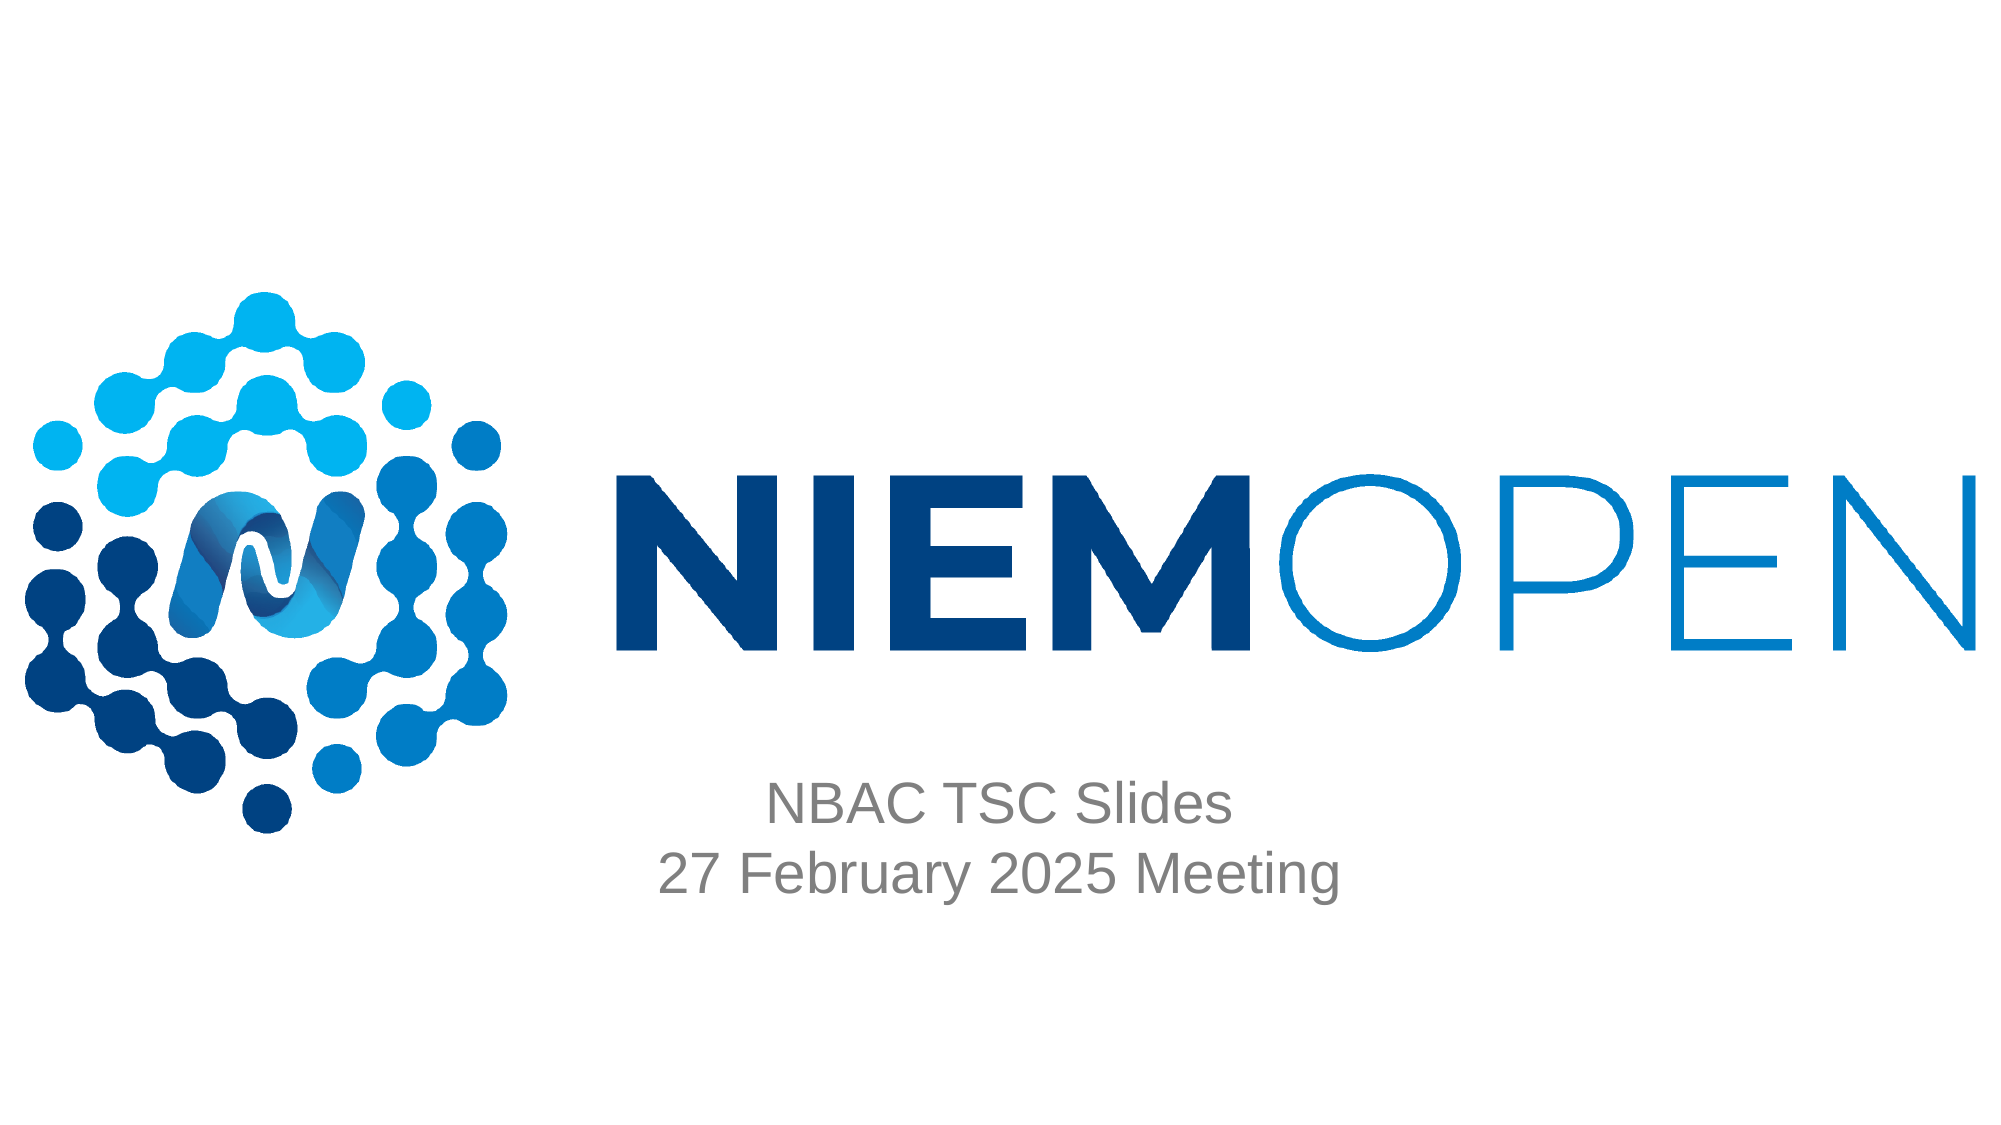

# NBAC TSC Slides 27 February 2025 Meeting